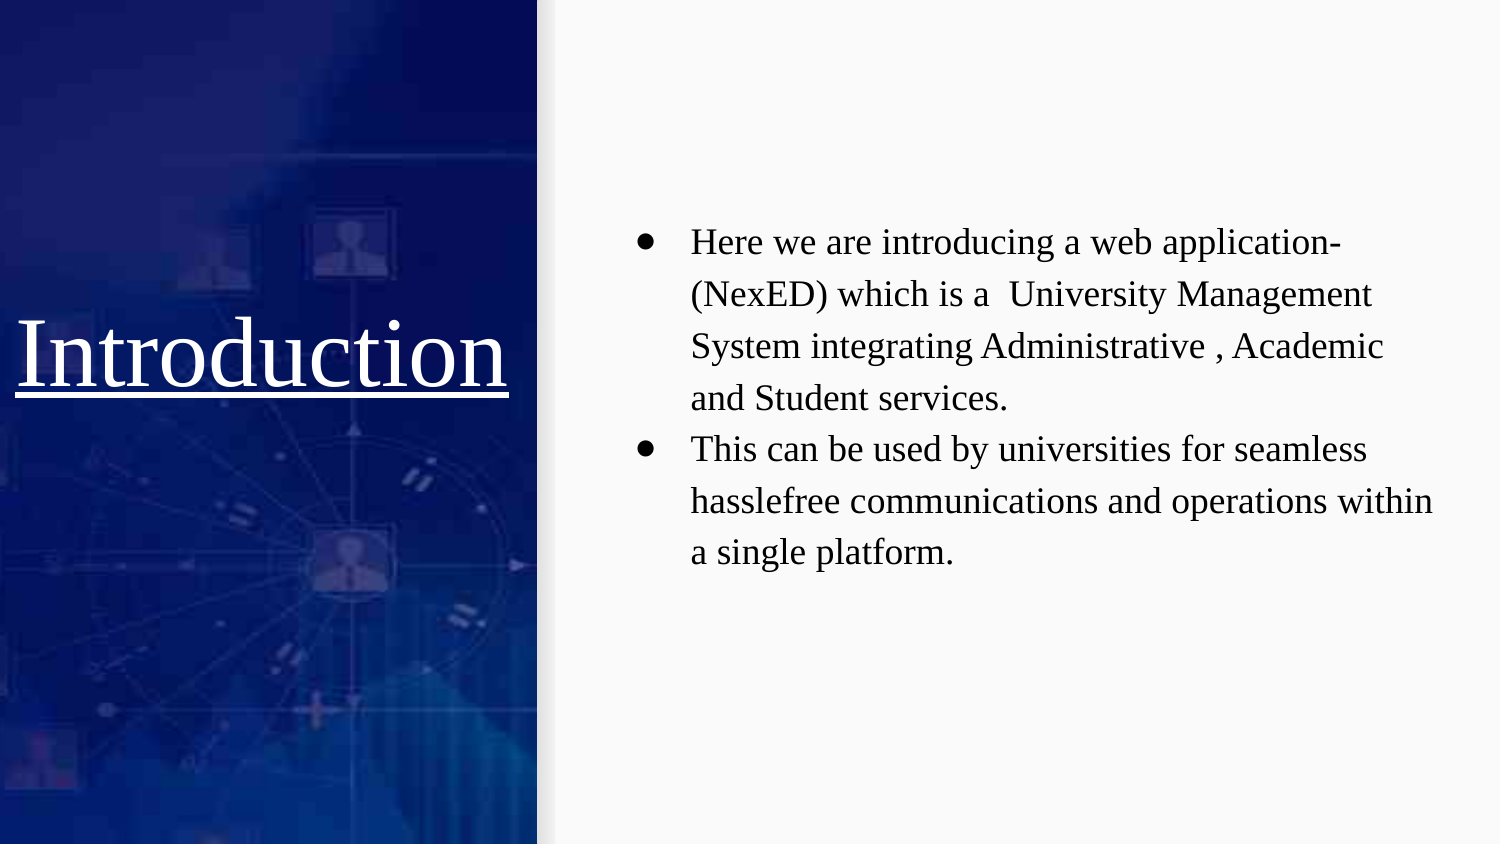

Here we are introducing a web application- (NexED) which is a  University Management System integrating Administrative , Academic and Student services.
This can be used by universities for seamless hasslefree communications and operations within a single platform.
# Introduction